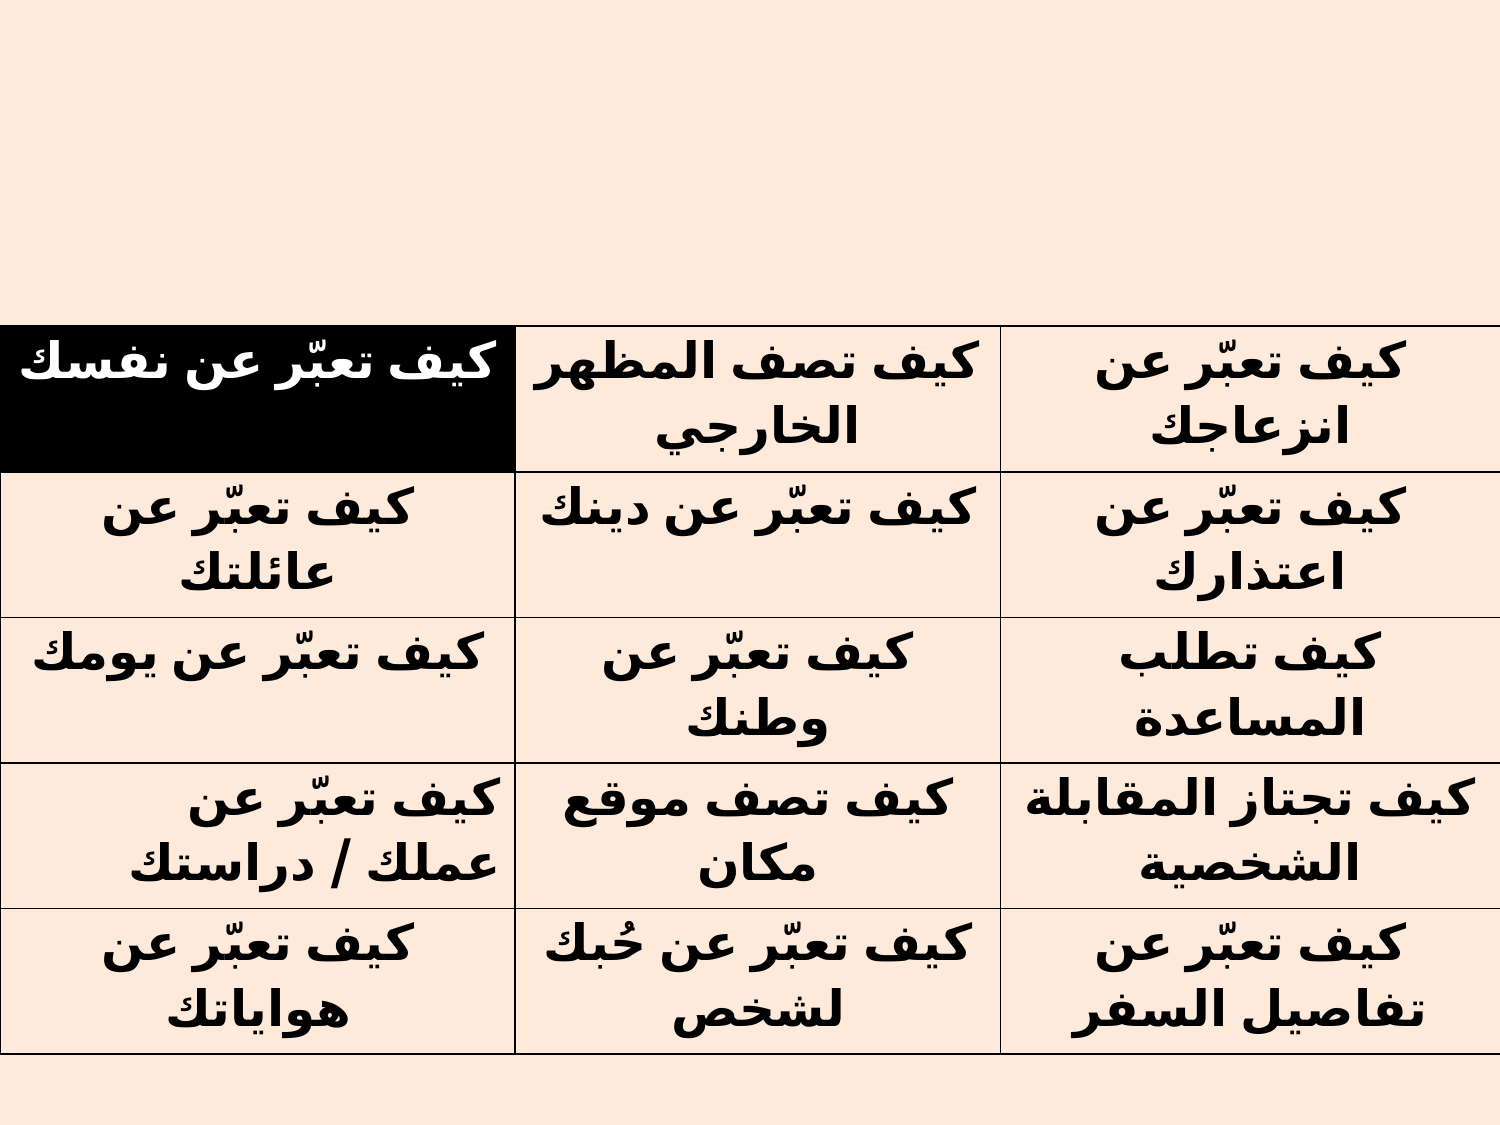

#
| كيف تعبّر عن نفسك | كيف تصف المظهر الخارجي | كيف تعبّر عن انزعاجك |
| --- | --- | --- |
| كيف تعبّر عن عائلتك | كيف تعبّر عن دينك | كيف تعبّر عن اعتذارك |
| كيف تعبّر عن يومك | كيف تعبّر عن وطنك | كيف تطلب المساعدة |
| كيف تعبّر عن عملك / دراستك | كيف تصف موقع مكان | كيف تجتاز المقابلة الشخصية |
| كيف تعبّر عن هواياتك | كيف تعبّر عن حُبك لشخص | كيف تعبّر عن تفاصيل السفر |